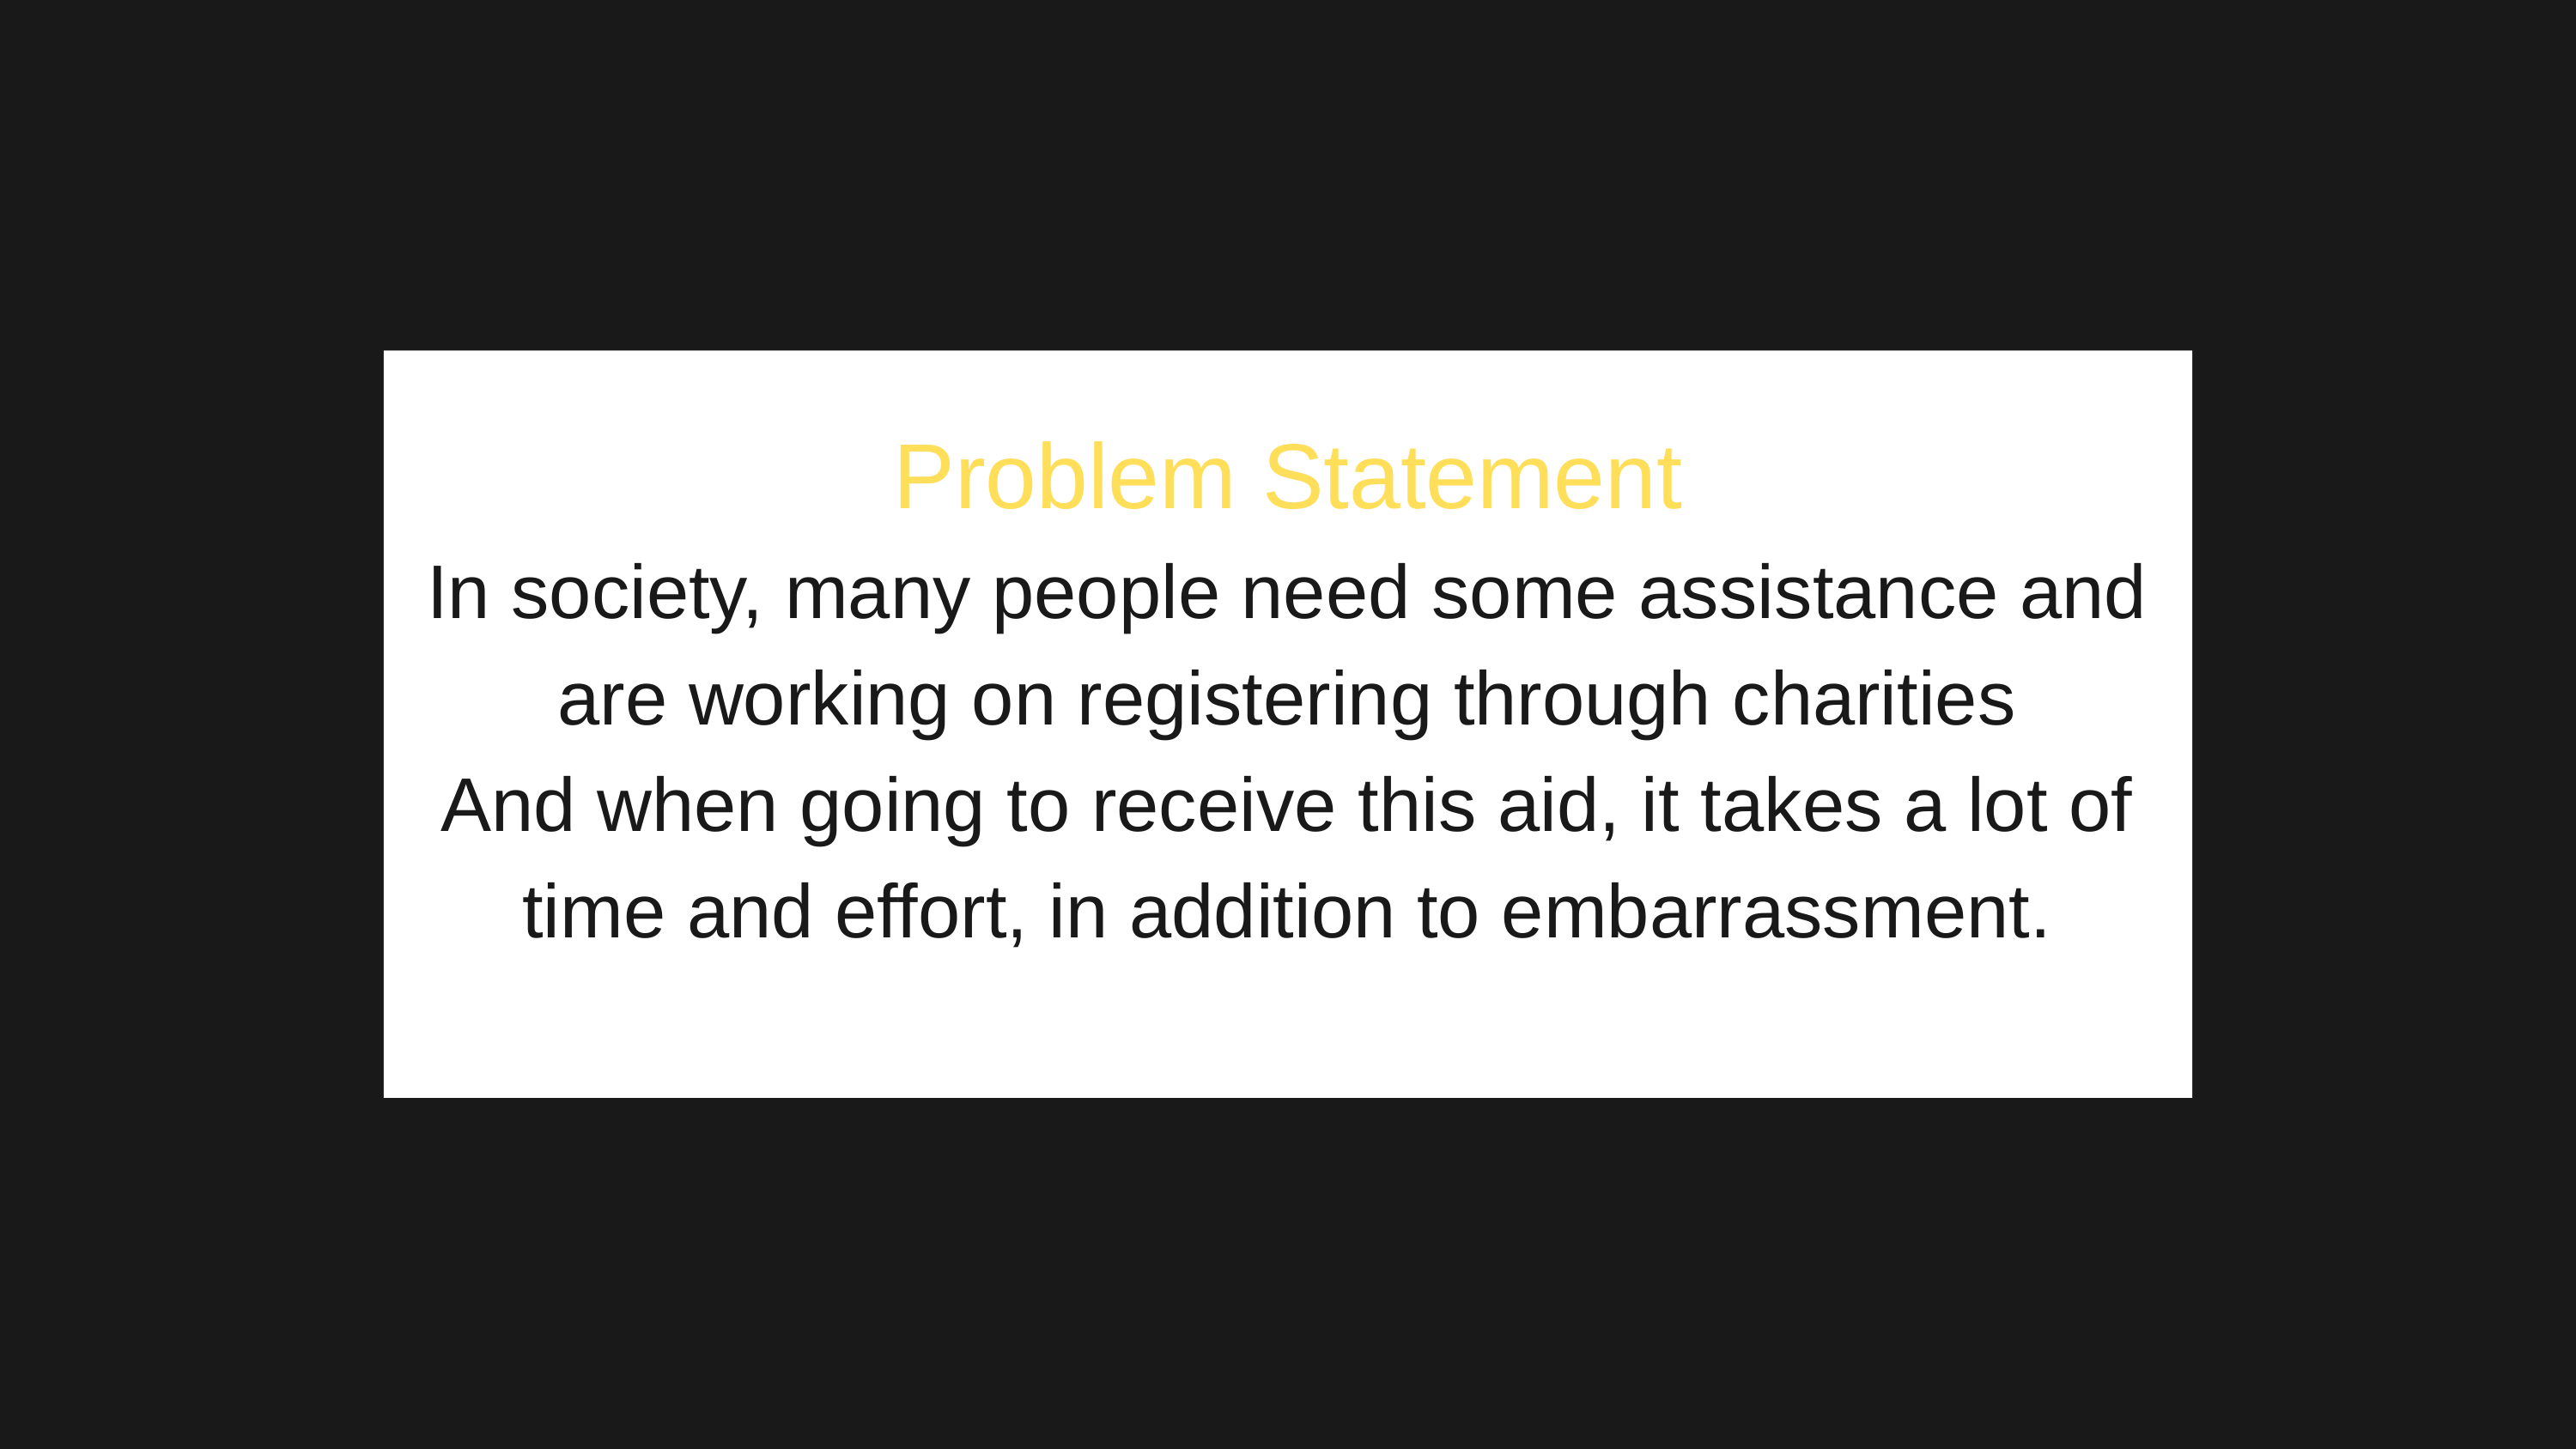

Problem Statement
In society, many people need some assistance and are working on registering through charities
And when going to receive this aid, it takes a lot of time and effort, in addition to embarrassment.